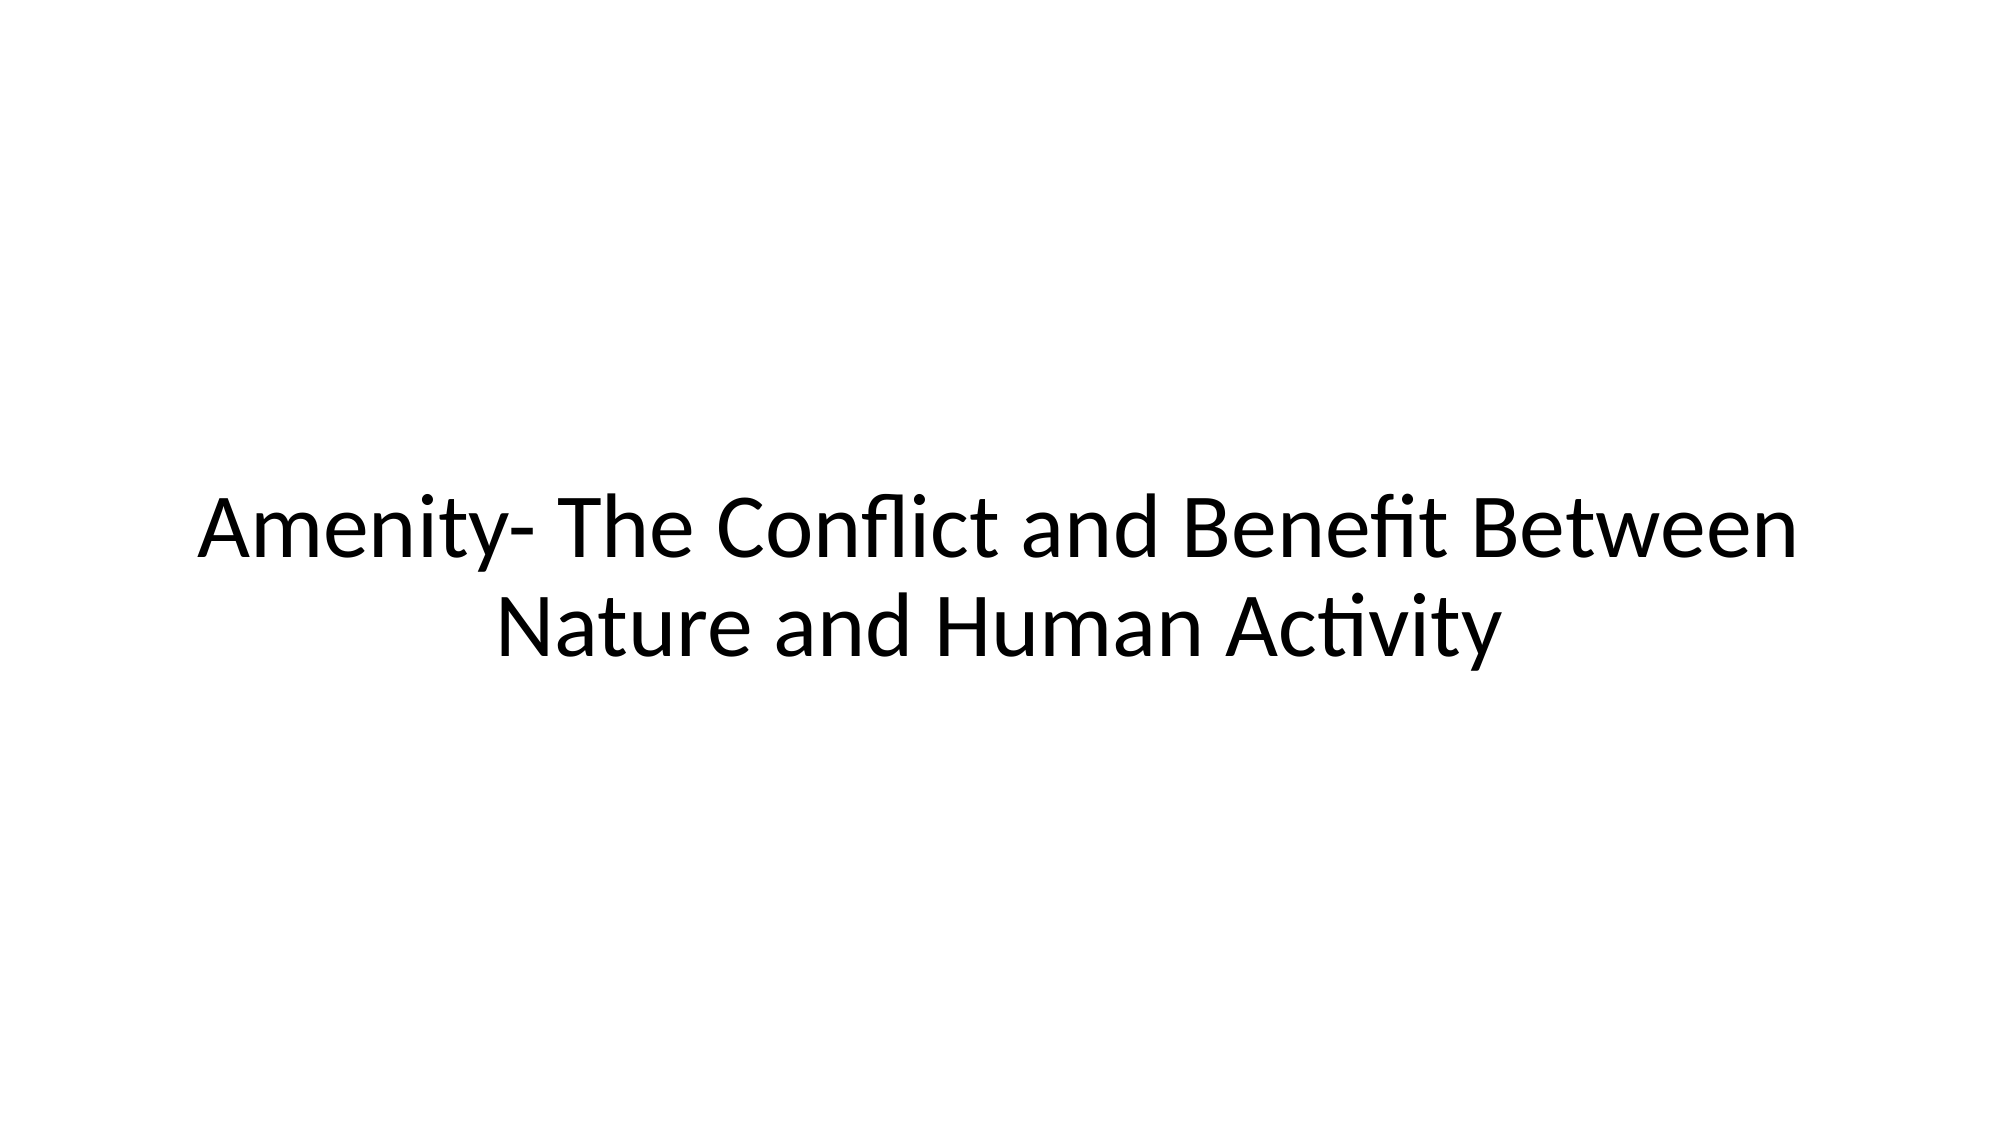

# Amenity- The Conflict and Benefit Between Nature and Human Activity